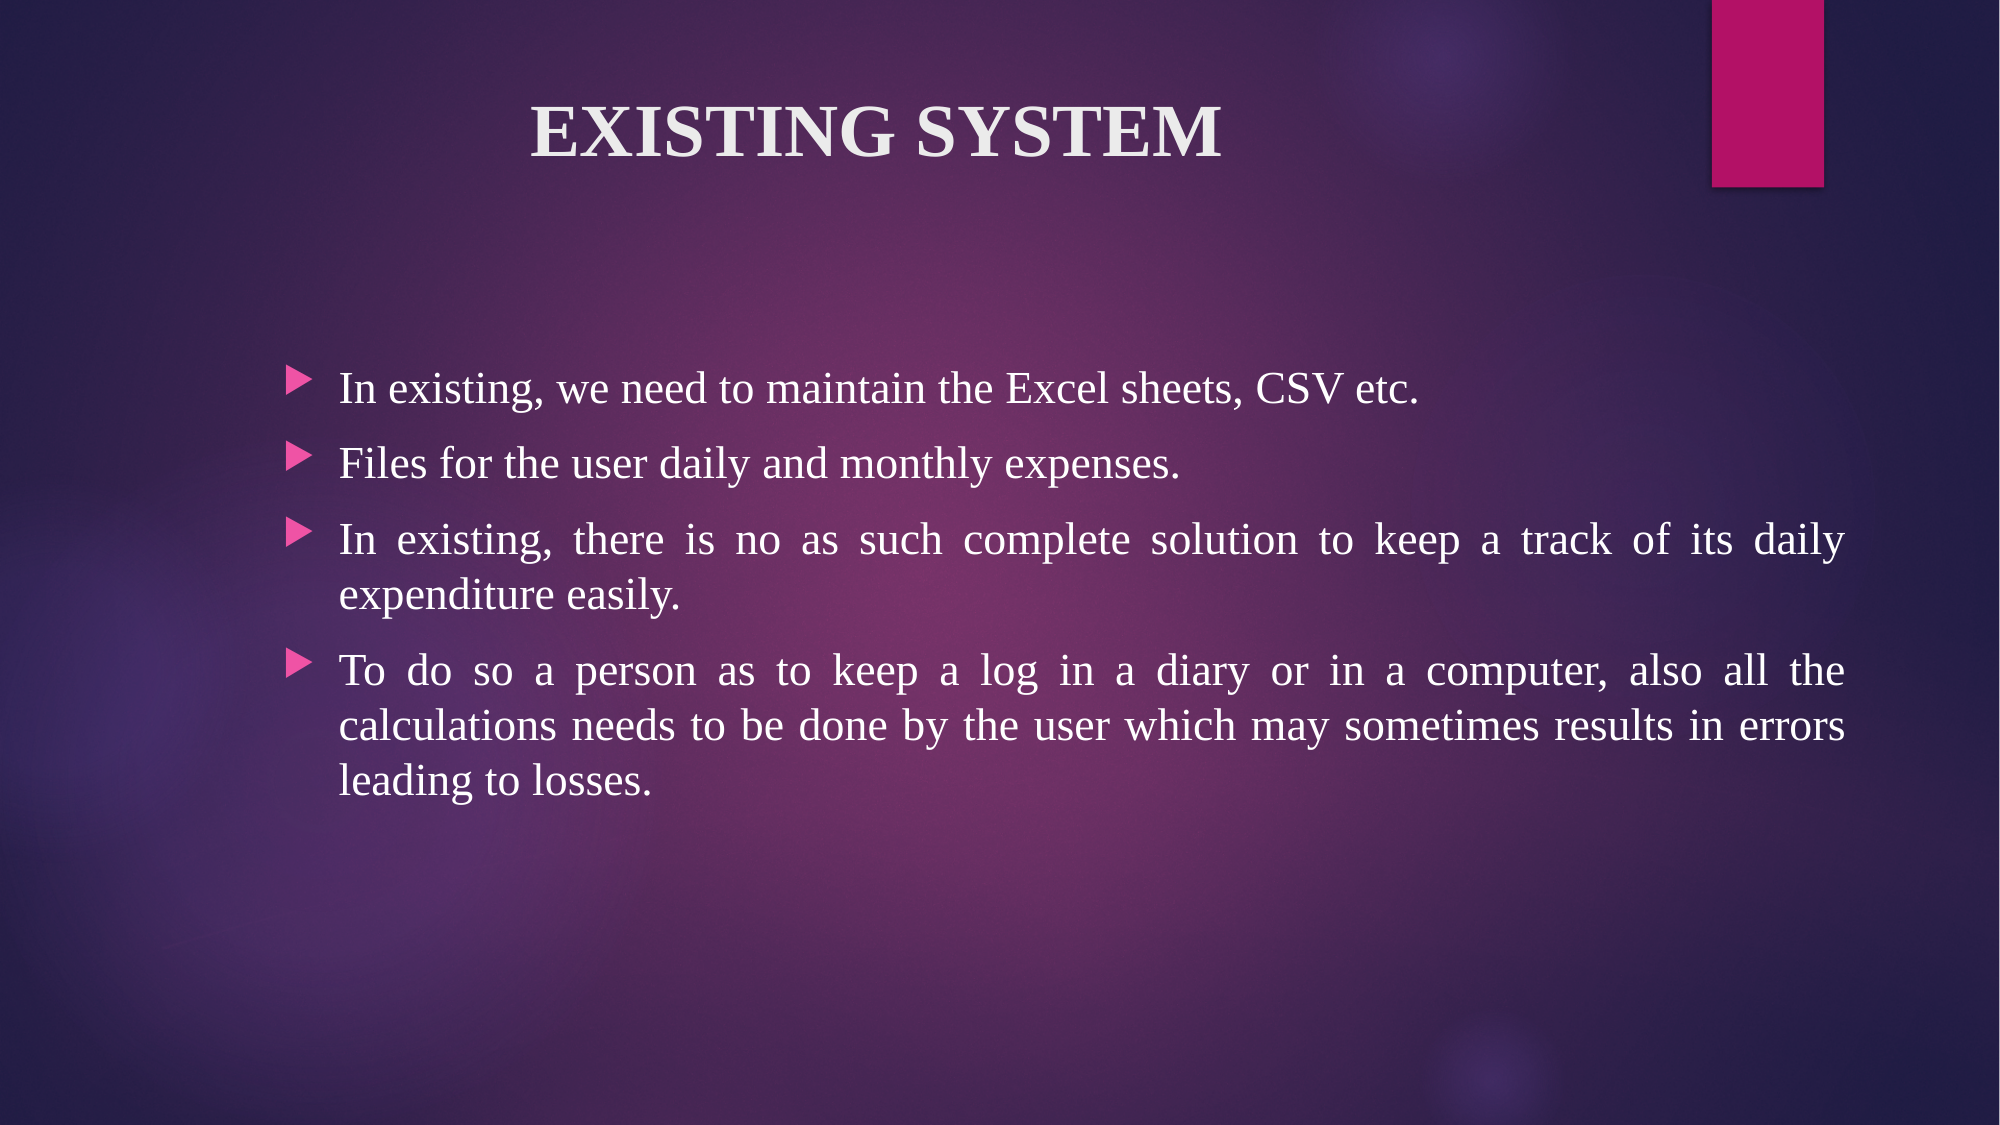

# EXISTING SYSTEM
In existing, we need to maintain the Excel sheets, CSV etc.
Files for the user daily and monthly expenses.
In existing, there is no as such complete solution to keep a track of its daily expenditure easily.
To do so a person as to keep a log in a diary or in a computer, also all the calculations needs to be done by the user which may sometimes results in errors leading to losses.
A